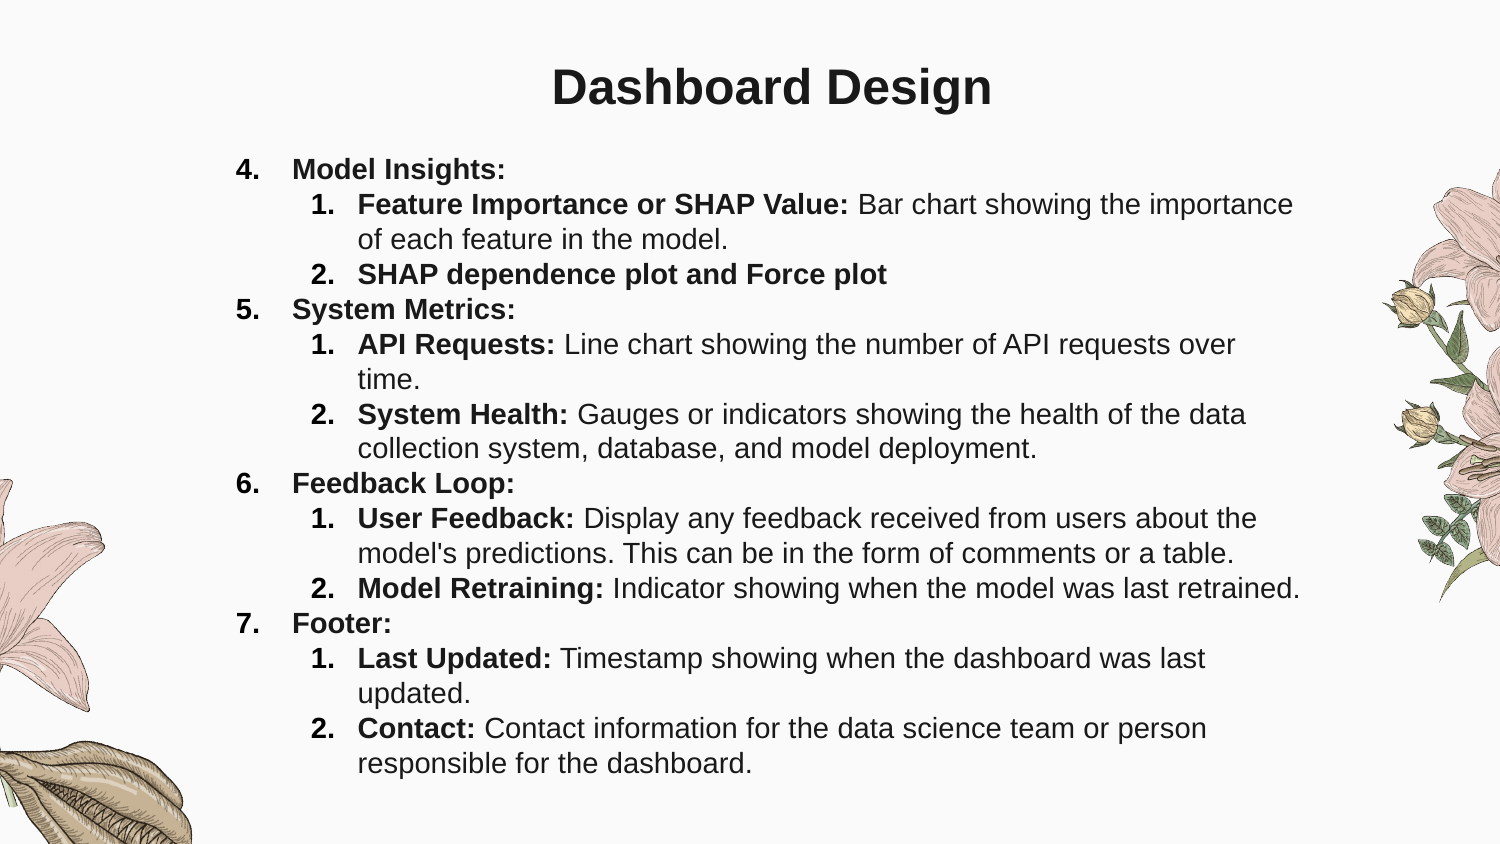

Dashboard Design
Model Insights:
Feature Importance or SHAP Value: Bar chart showing the importance of each feature in the model.
SHAP dependence plot and Force plot
System Metrics:
API Requests: Line chart showing the number of API requests over time.
System Health: Gauges or indicators showing the health of the data collection system, database, and model deployment.
Feedback Loop:
User Feedback: Display any feedback received from users about the model's predictions. This can be in the form of comments or a table.
Model Retraining: Indicator showing when the model was last retrained.
Footer:
Last Updated: Timestamp showing when the dashboard was last updated.
Contact: Contact information for the data science team or person responsible for the dashboard.